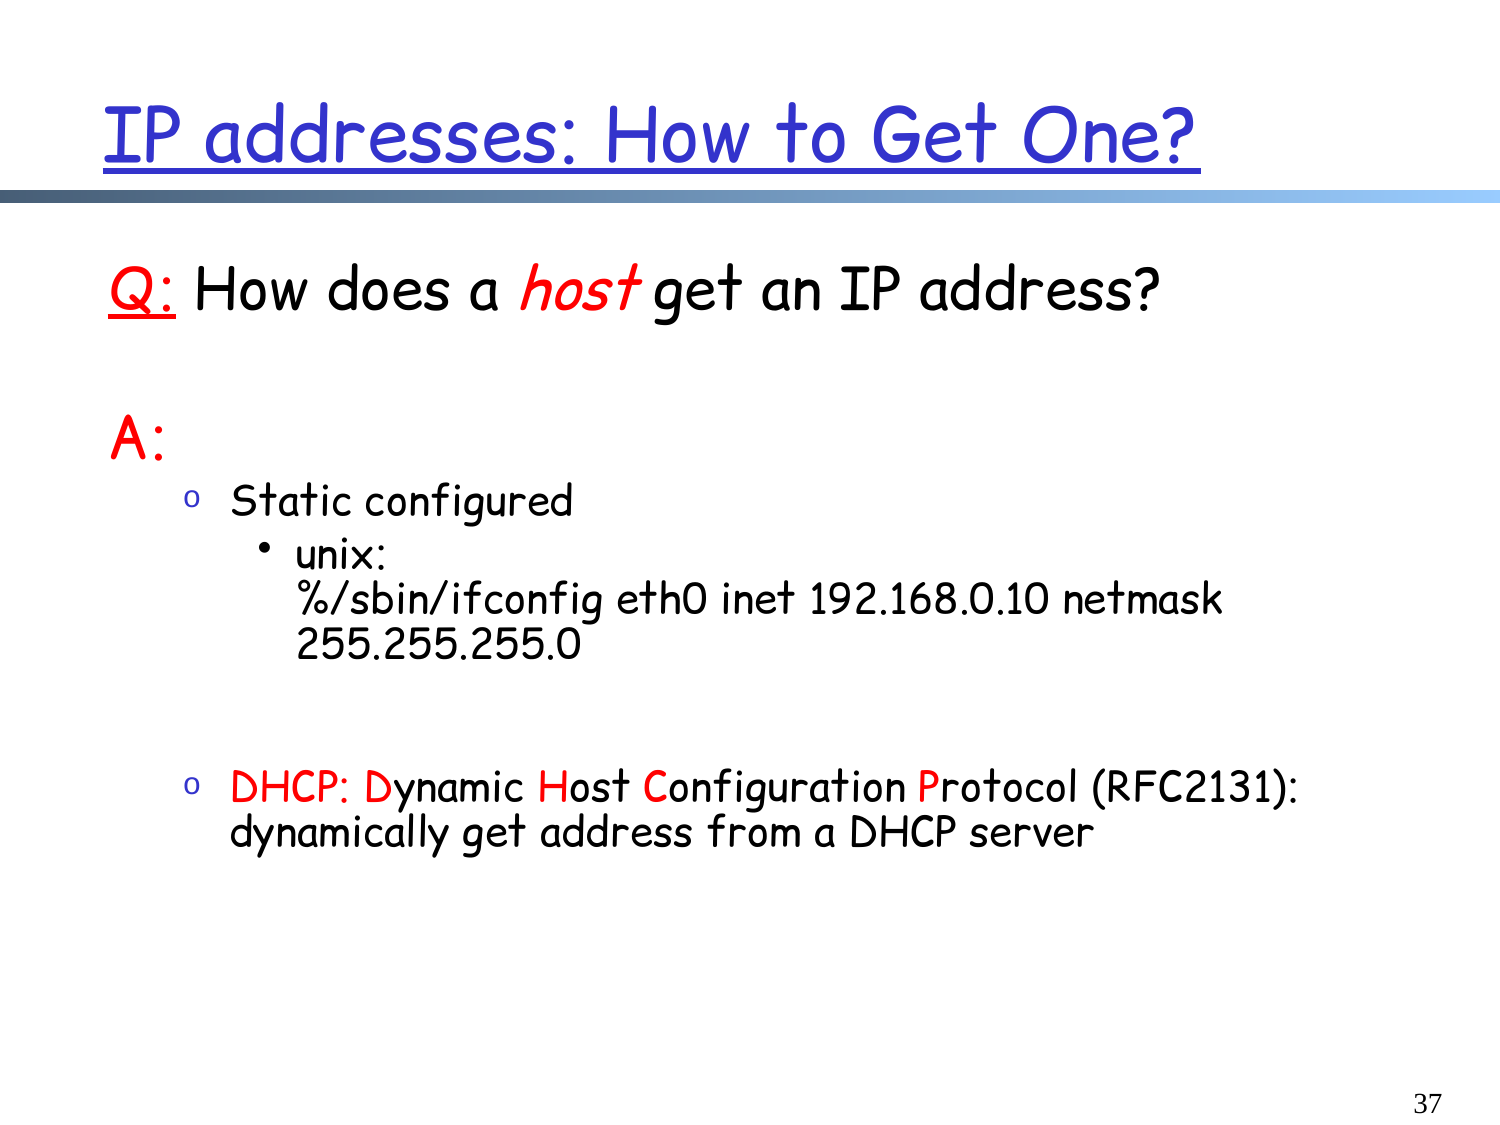

# IP addresses: How to Get One?
Q: How does a host get an IP address?

A:
Static configured
unix:
%/sbin/ifconfig eth0 inet 192.168.0.10 netmask 255.255.255.0

DHCP: Dynamic Host Configuration Protocol (RFC2131): dynamically get address from a DHCP server
37